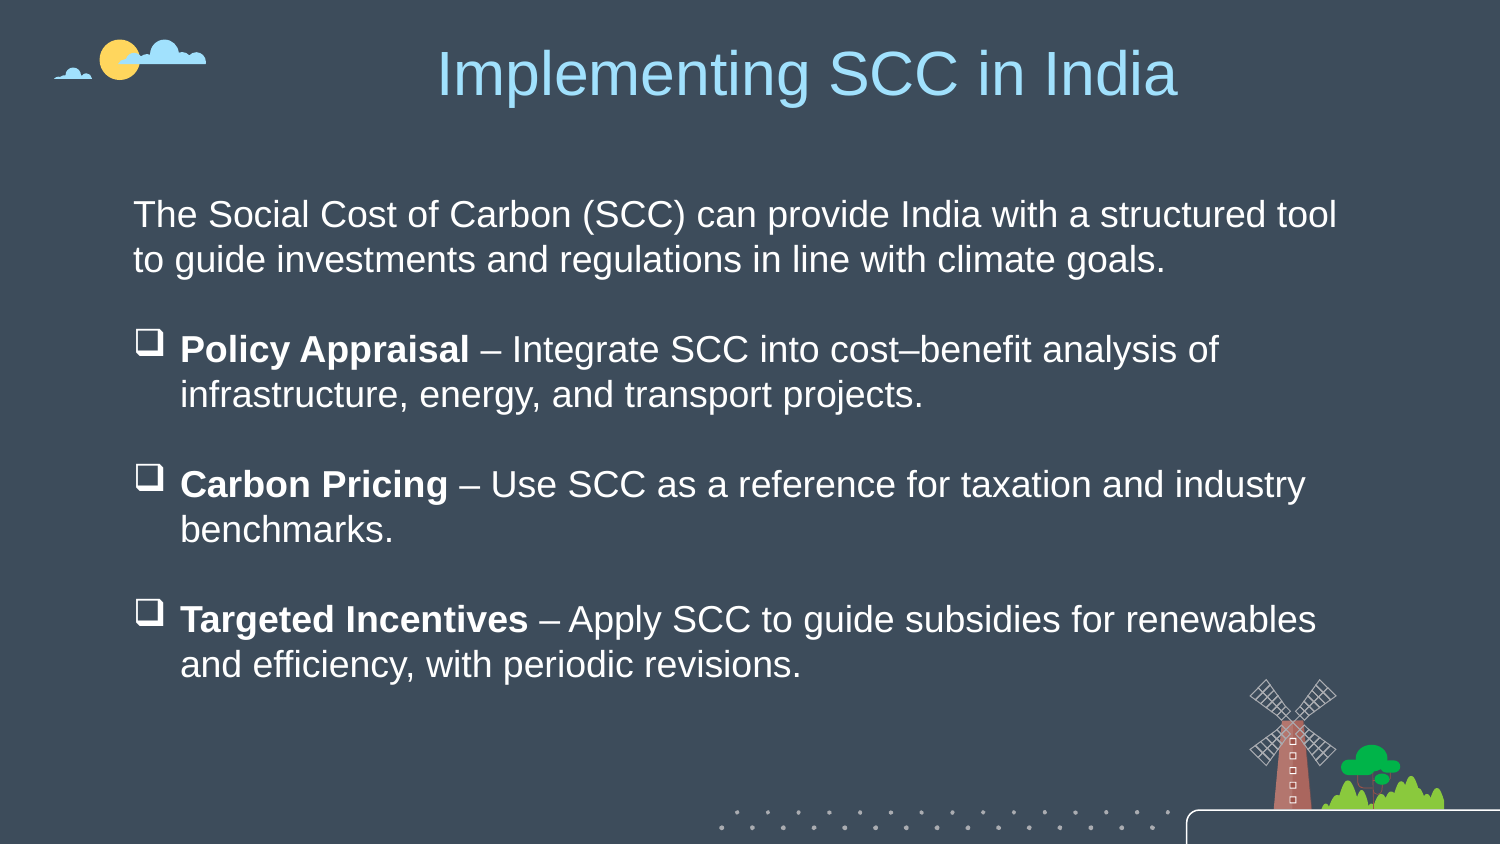

# Implementing SCC in India
The Social Cost of Carbon (SCC) can provide India with a structured tool to guide investments and regulations in line with climate goals.

Policy Appraisal – Integrate SCC into cost–benefit analysis of infrastructure, energy, and transport projects.

Carbon Pricing – Use SCC as a reference for taxation and industry benchmarks.

Targeted Incentives – Apply SCC to guide subsidies for renewables and efficiency, with periodic revisions.